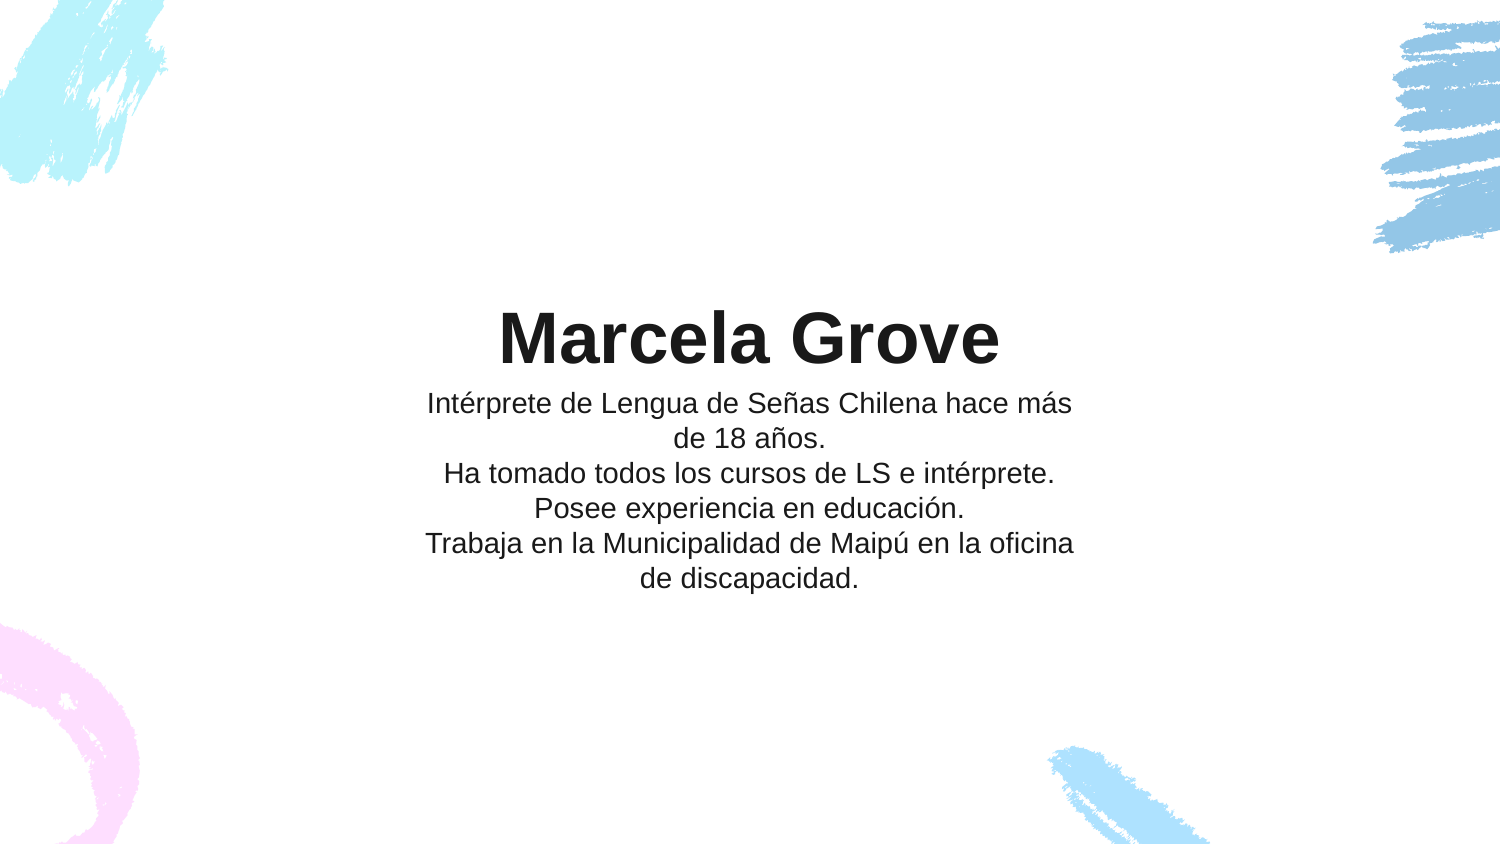

# Marcela Grove
Intérprete de Lengua de Señas Chilena hace más de 18 años.
Ha tomado todos los cursos de LS e intérprete.
Posee experiencia en educación.
Trabaja en la Municipalidad de Maipú en la oficina de discapacidad.